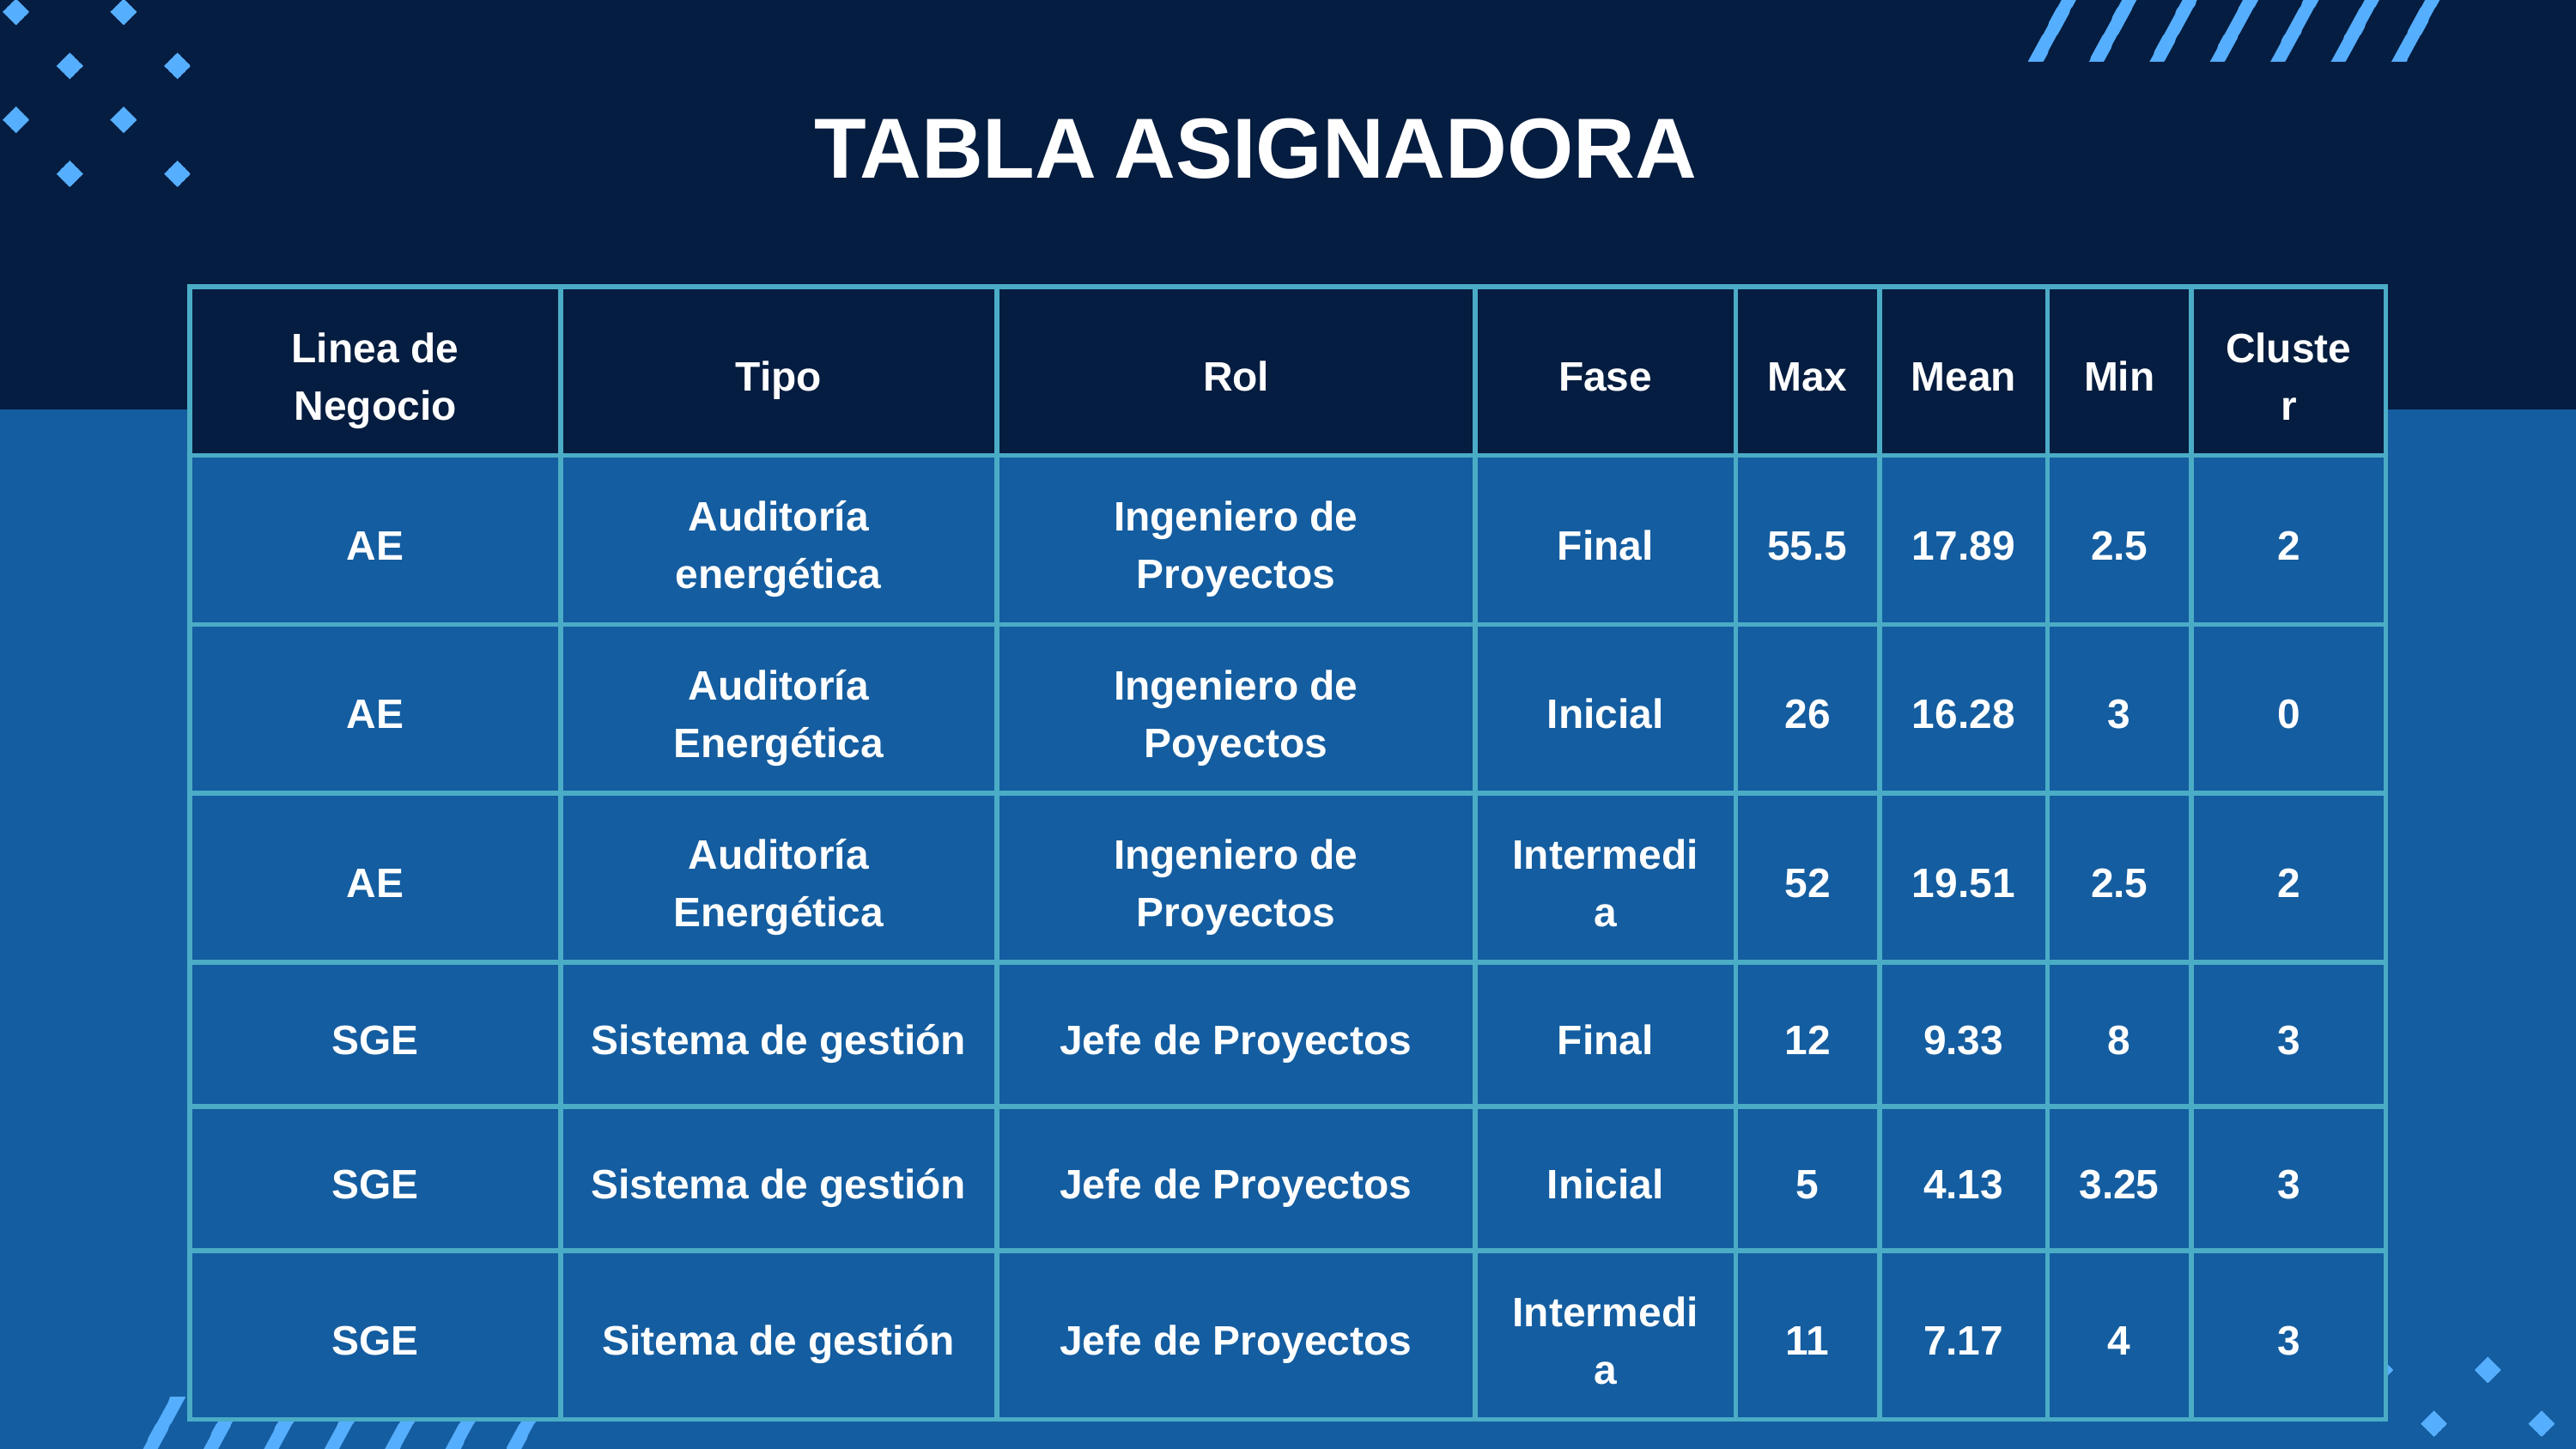

TABLA ASIGNADORA
| Linea de Negocio | Tipo | Rol | Fase | Max | Mean | Min | Cluster |
| --- | --- | --- | --- | --- | --- | --- | --- |
| AE | Auditoría energética | Ingeniero de Proyectos | Final | 55.5 | 17.89 | 2.5 | 2 |
| AE | Auditoría Energética | Ingeniero de Poyectos | Inicial | 26 | 16.28 | 3 | 0 |
| AE | Auditoría Energética | Ingeniero de Proyectos | Intermedia | 52 | 19.51 | 2.5 | 2 |
| SGE | Sistema de gestión | Jefe de Proyectos | Final | 12 | 9.33 | 8 | 3 |
| SGE | Sistema de gestión | Jefe de Proyectos | Inicial | 5 | 4.13 | 3.25 | 3 |
| SGE | Sitema de gestión | Jefe de Proyectos | Intermedia | 11 | 7.17 | 4 | 3 |